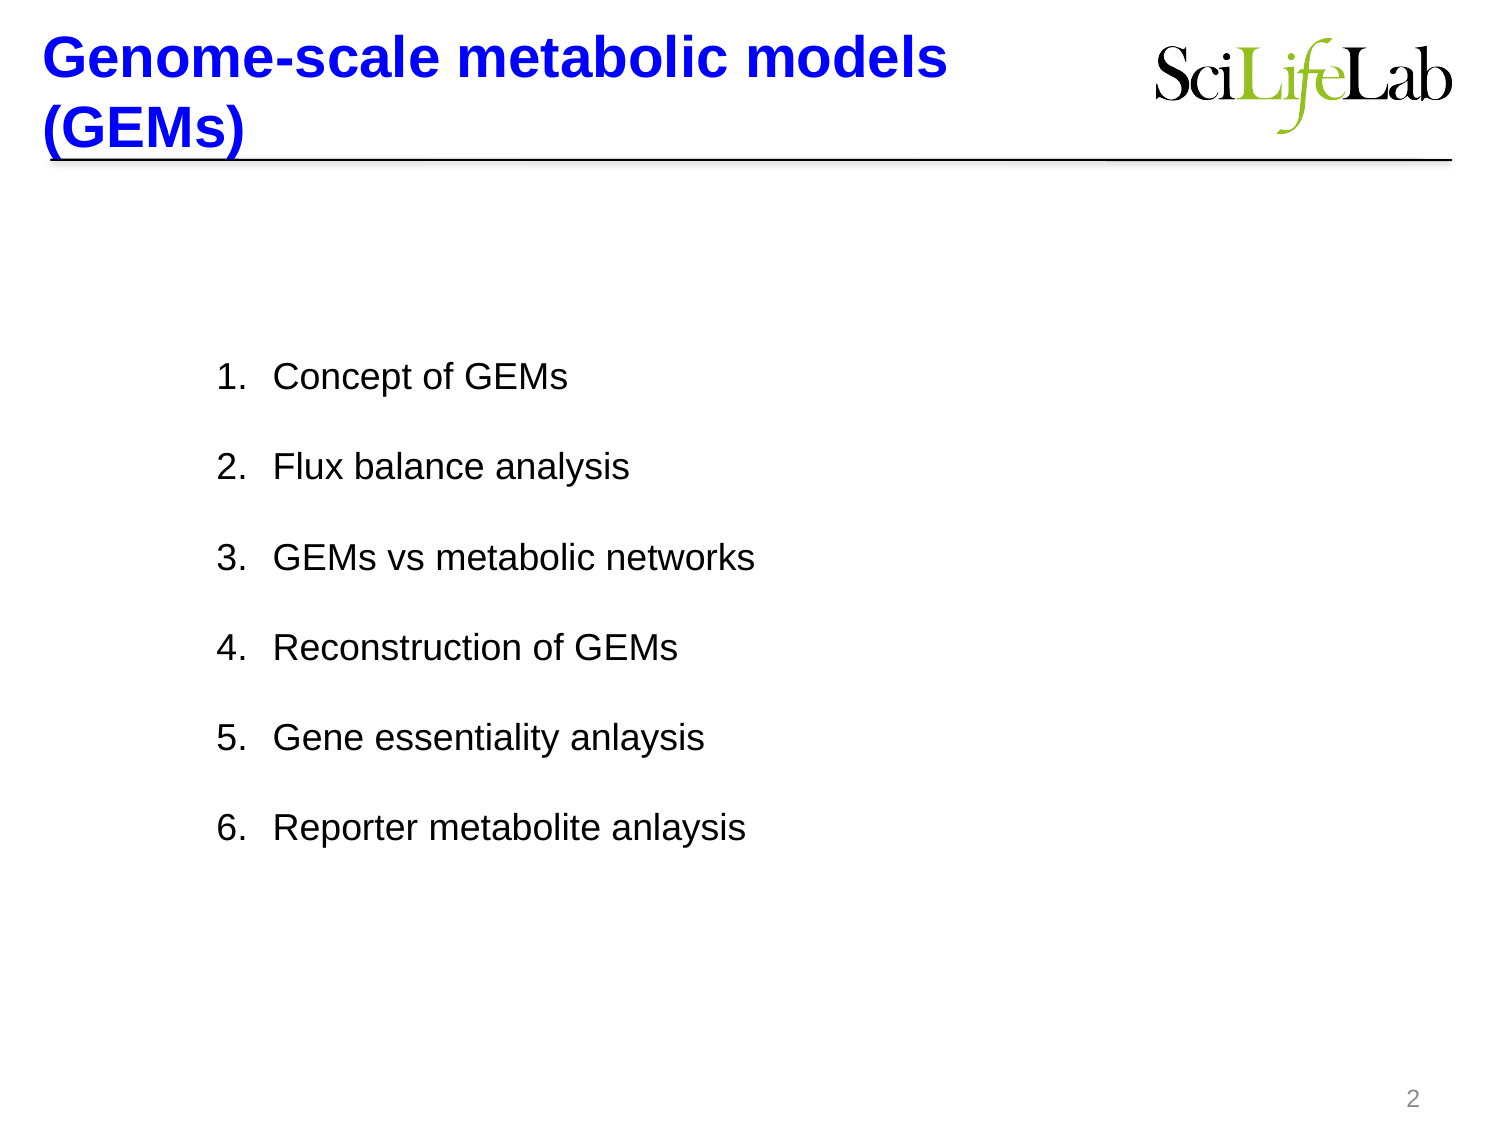

Genome-scale metabolic models (GEMs)
Concept of GEMs

Flux balance analysis

GEMs vs metabolic networks

Reconstruction of GEMs

Gene essentiality anlaysis

Reporter metabolite anlaysis
2
2